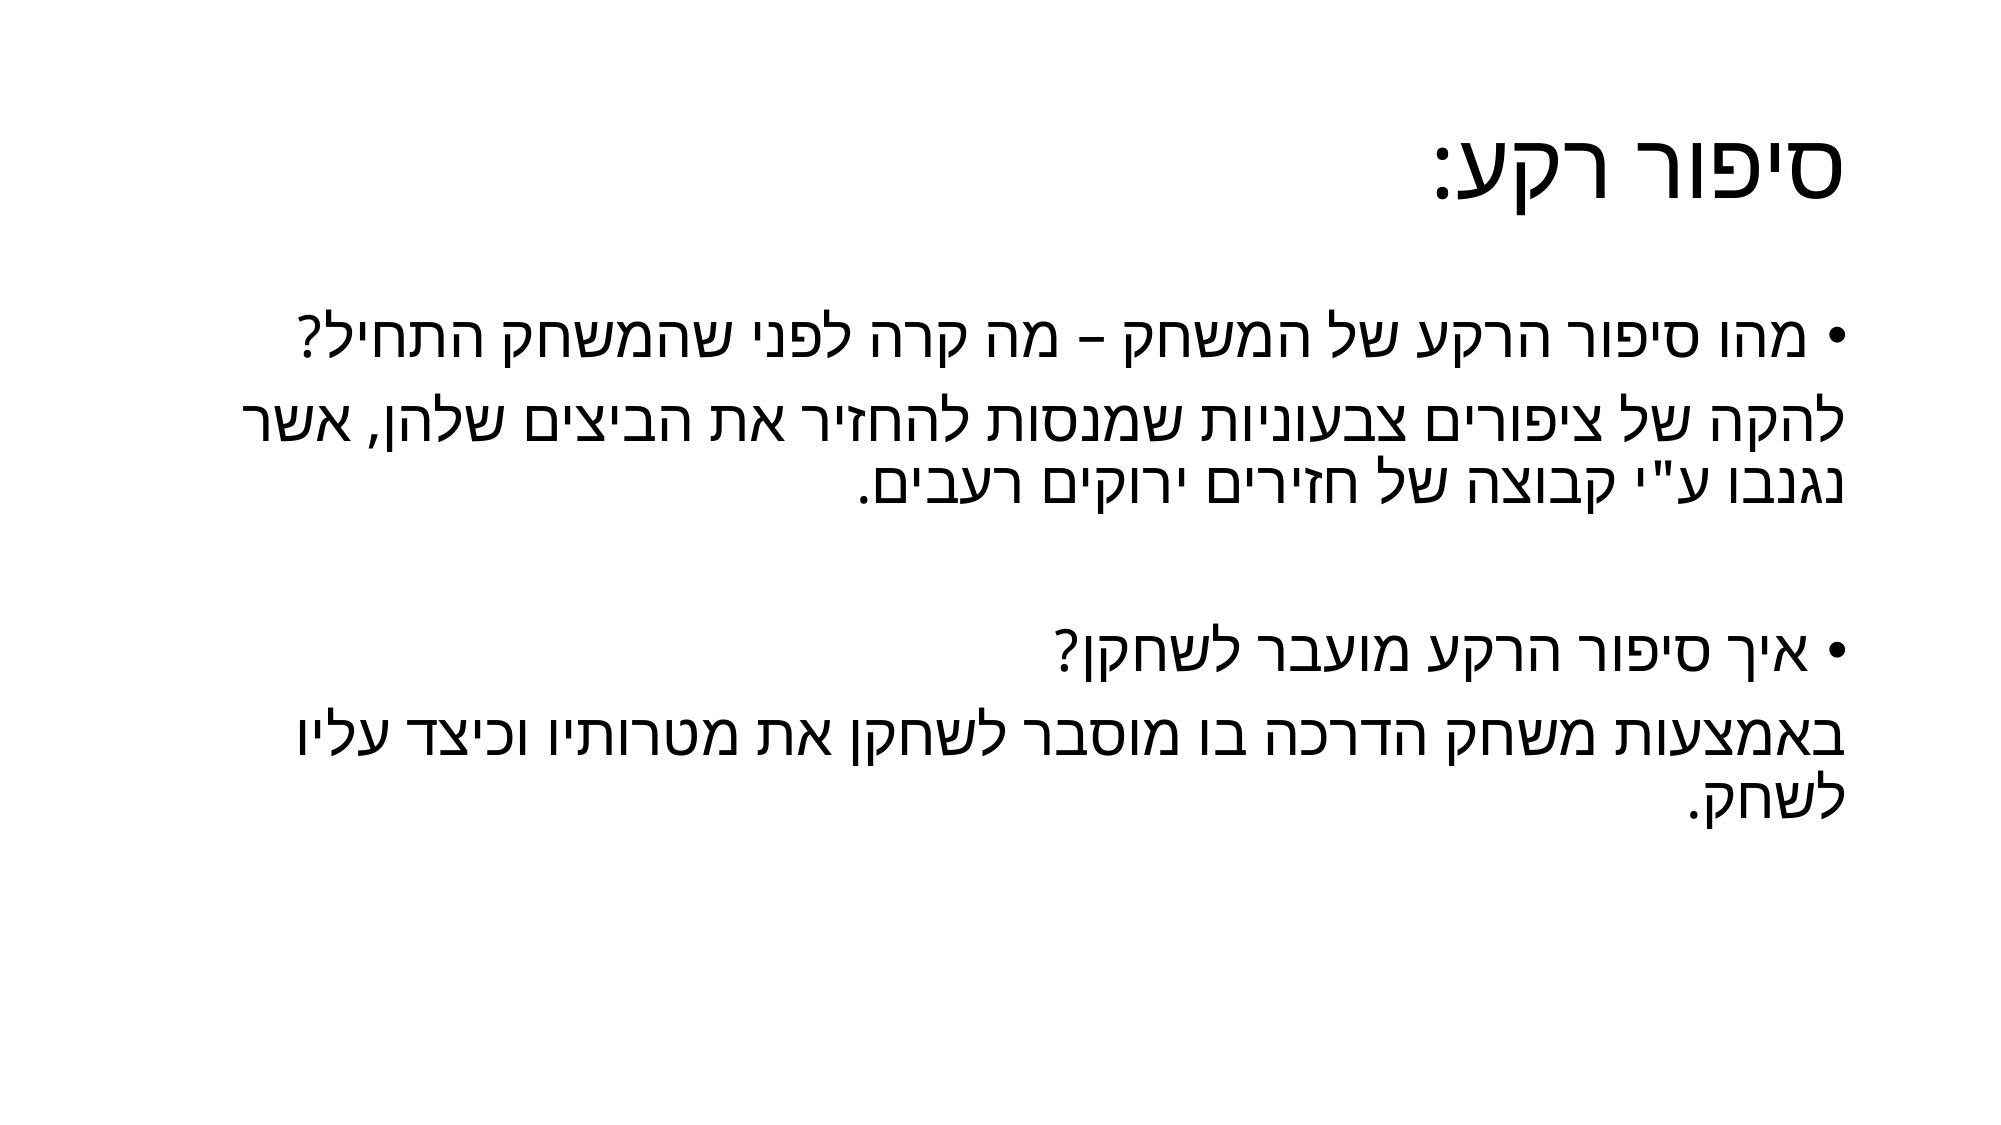

# סיפור רקע:
מהו סיפור הרקע של המשחק – מה קרה לפני שהמשחק התחיל?
להקה של ציפורים צבעוניות שמנסות להחזיר את הביצים שלהן, אשר נגנבו ע"י קבוצה של חזירים ירוקים רעבים.

איך סיפור הרקע מועבר לשחקן?
באמצעות משחק הדרכה בו מוסבר לשחקן את מטרותיו וכיצד עליו לשחק.